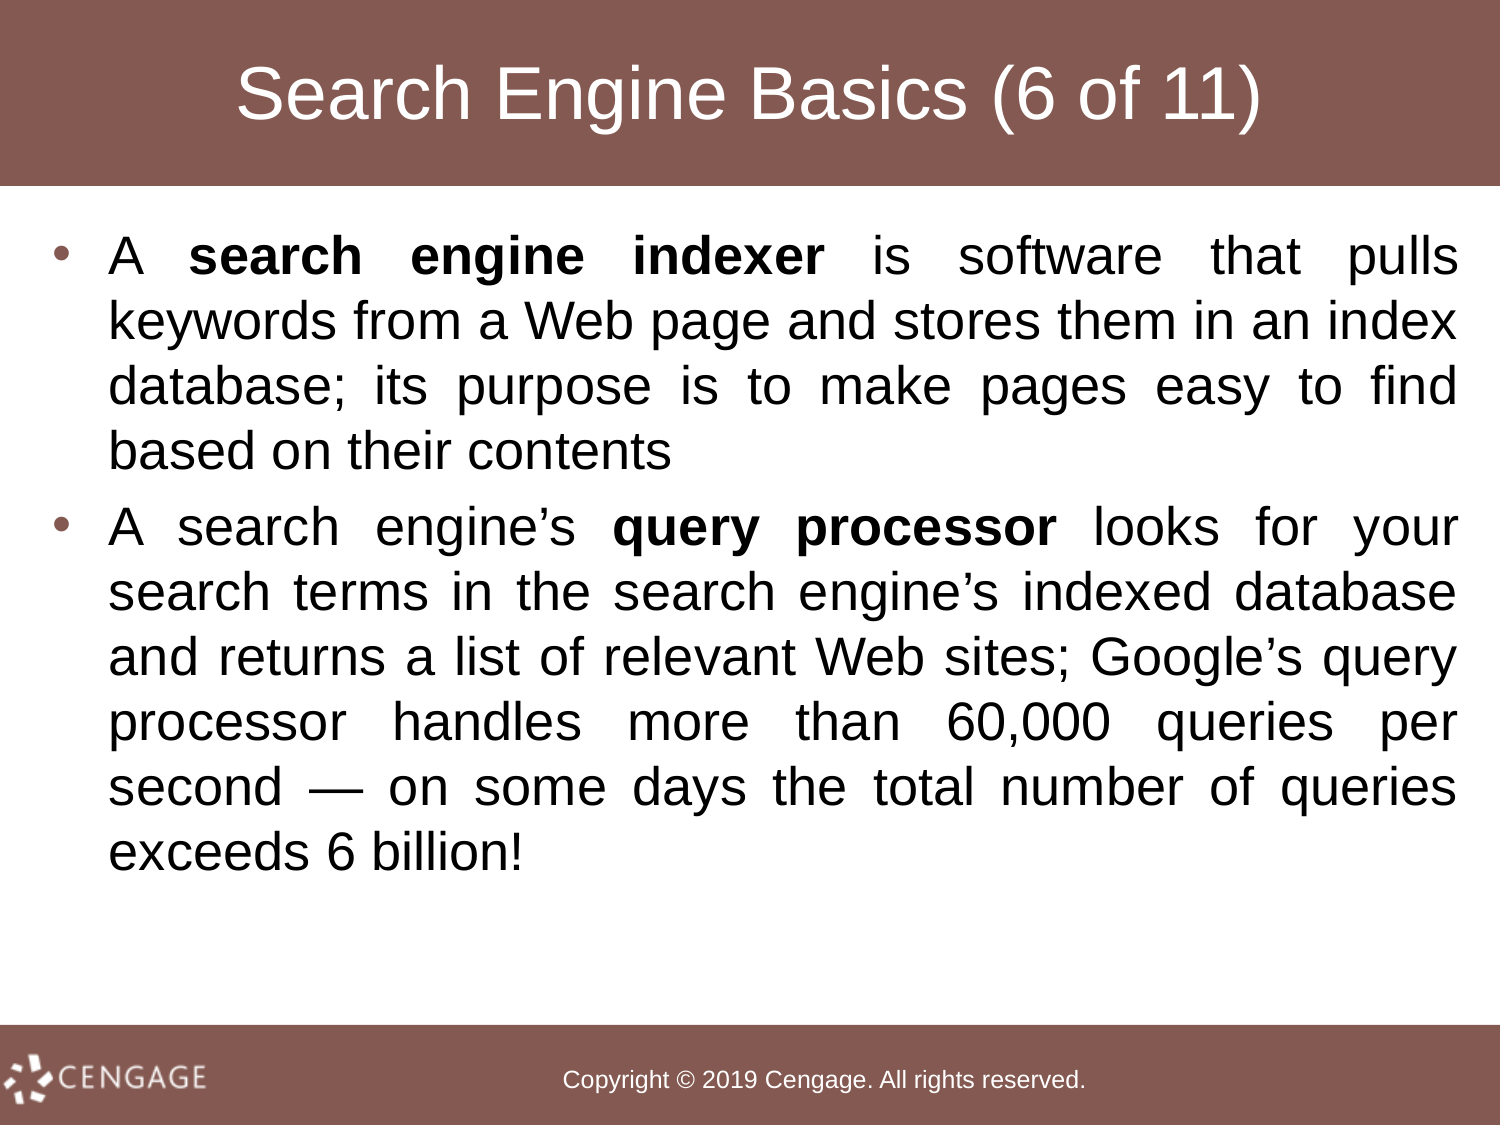

# Search Engine Basics (6 of 11)
A search engine indexer is software that pulls keywords from a Web page and stores them in an index database; its purpose is to make pages easy to find based on their contents
A search engine’s query processor looks for your search terms in the search engine’s indexed database and returns a list of relevant Web sites; Google’s query processor handles more than 60,000 queries per second — on some days the total number of queries exceeds 6 billion!